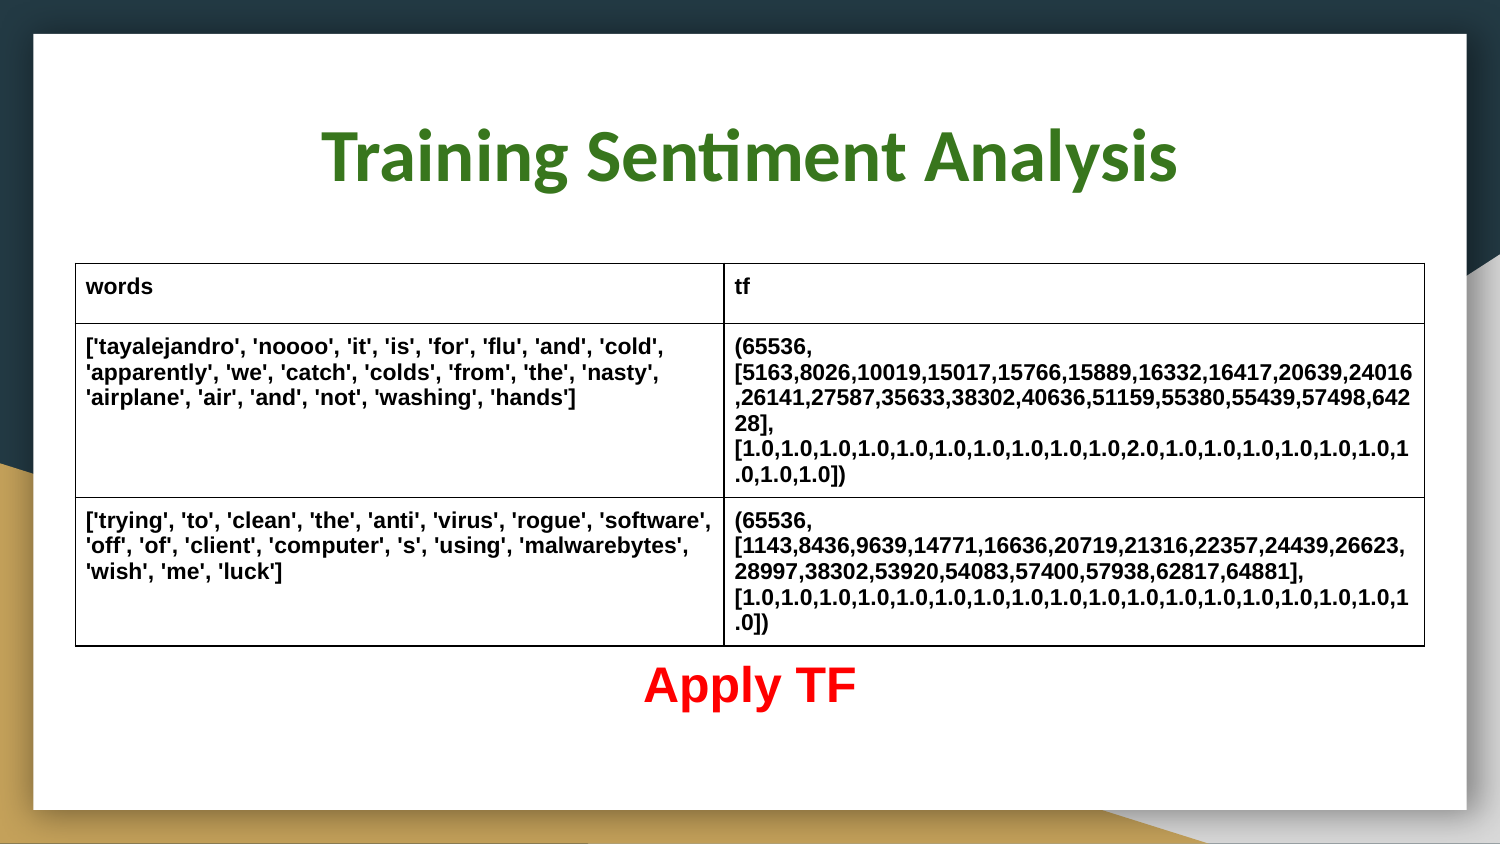

Training Sentiment Analysis
| words | tf |
| --- | --- |
| ['tayalejandro', 'noooo', 'it', 'is', 'for', 'flu', 'and', 'cold', 'apparently', 'we', 'catch', 'colds', 'from', 'the', 'nasty', 'airplane', 'air', 'and', 'not', 'washing', 'hands'] | (65536,[5163,8026,10019,15017,15766,15889,16332,16417,20639,24016,26141,27587,35633,38302,40636,51159,55380,55439,57498,64228],[1.0,1.0,1.0,1.0,1.0,1.0,1.0,1.0,1.0,1.0,2.0,1.0,1.0,1.0,1.0,1.0,1.0,1.0,1.0,1.0]) |
| ['trying', 'to', 'clean', 'the', 'anti', 'virus', 'rogue', 'software', 'off', 'of', 'client', 'computer', 's', 'using', 'malwarebytes', 'wish', 'me', 'luck'] | (65536,[1143,8436,9639,14771,16636,20719,21316,22357,24439,26623,28997,38302,53920,54083,57400,57938,62817,64881],[1.0,1.0,1.0,1.0,1.0,1.0,1.0,1.0,1.0,1.0,1.0,1.0,1.0,1.0,1.0,1.0,1.0,1.0]) |
Apply TF